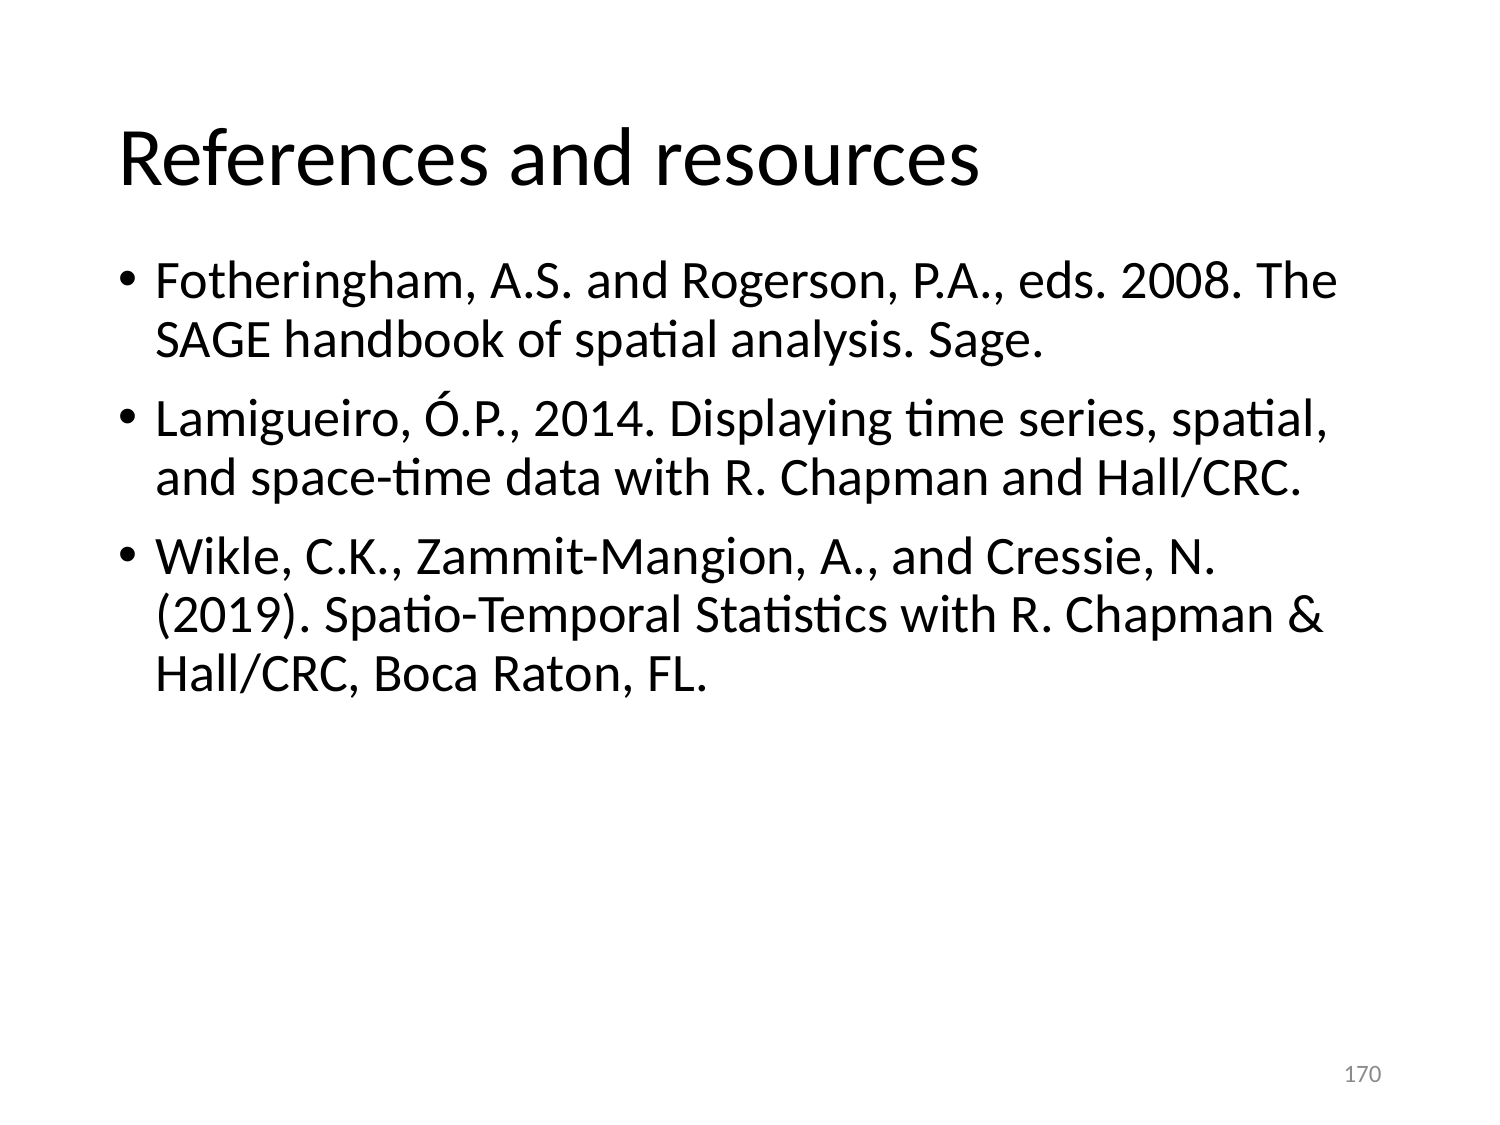

# References and resources
Fotheringham, A.S. and Rogerson, P.A., eds. 2008. The SAGE handbook of spatial analysis. Sage.
Lamigueiro, Ó.P., 2014. Displaying time series, spatial, and space-time data with R. Chapman and Hall/CRC.
Wikle, C.K., Zammit-Mangion, A., and Cressie, N. (2019). Spatio-Temporal Statistics with R. Chapman & Hall/CRC, Boca Raton, FL.
170